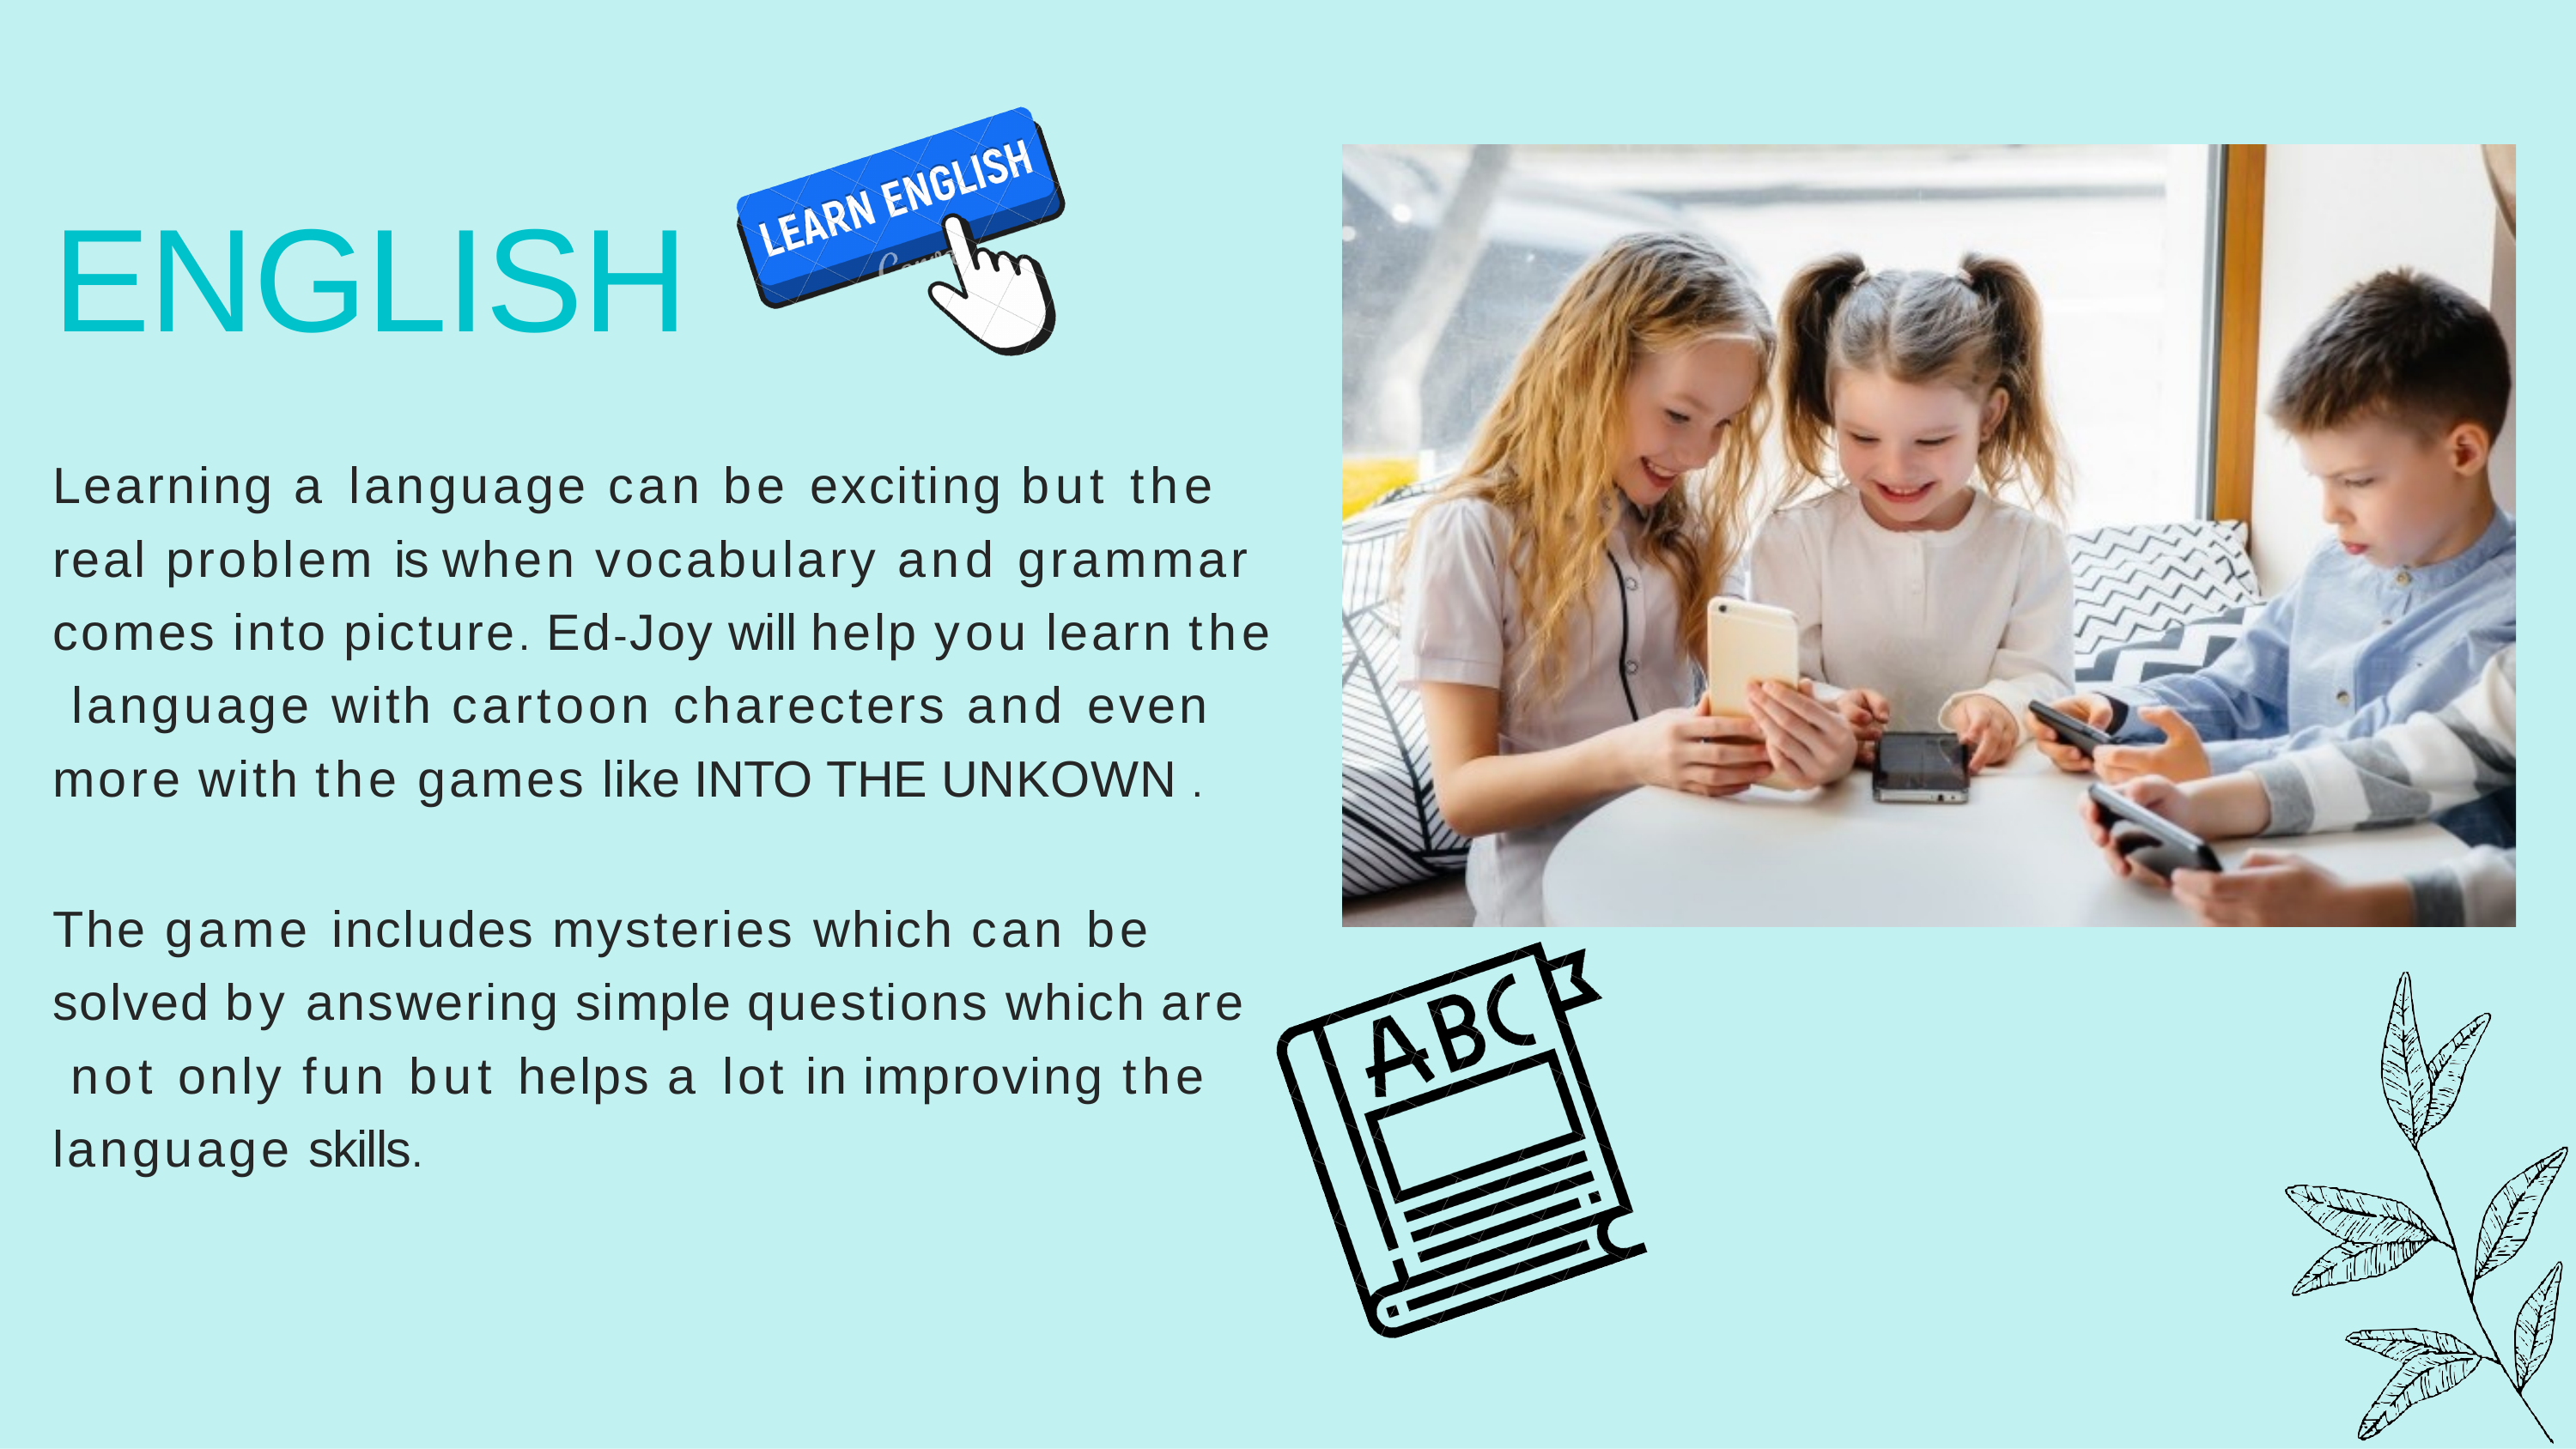

# ENGLISH
Learning a language can be exciting but the  real problem is when vocabulary and grammar  comes into picture. Ed-Joy will help you learn the  language with cartoon charecters and even  more with the games like INTO THE UNKOWN .

The game includes mysteries which can be  solved by answering simple questions which are  not only fun but helps a lot in improving the  language skills.